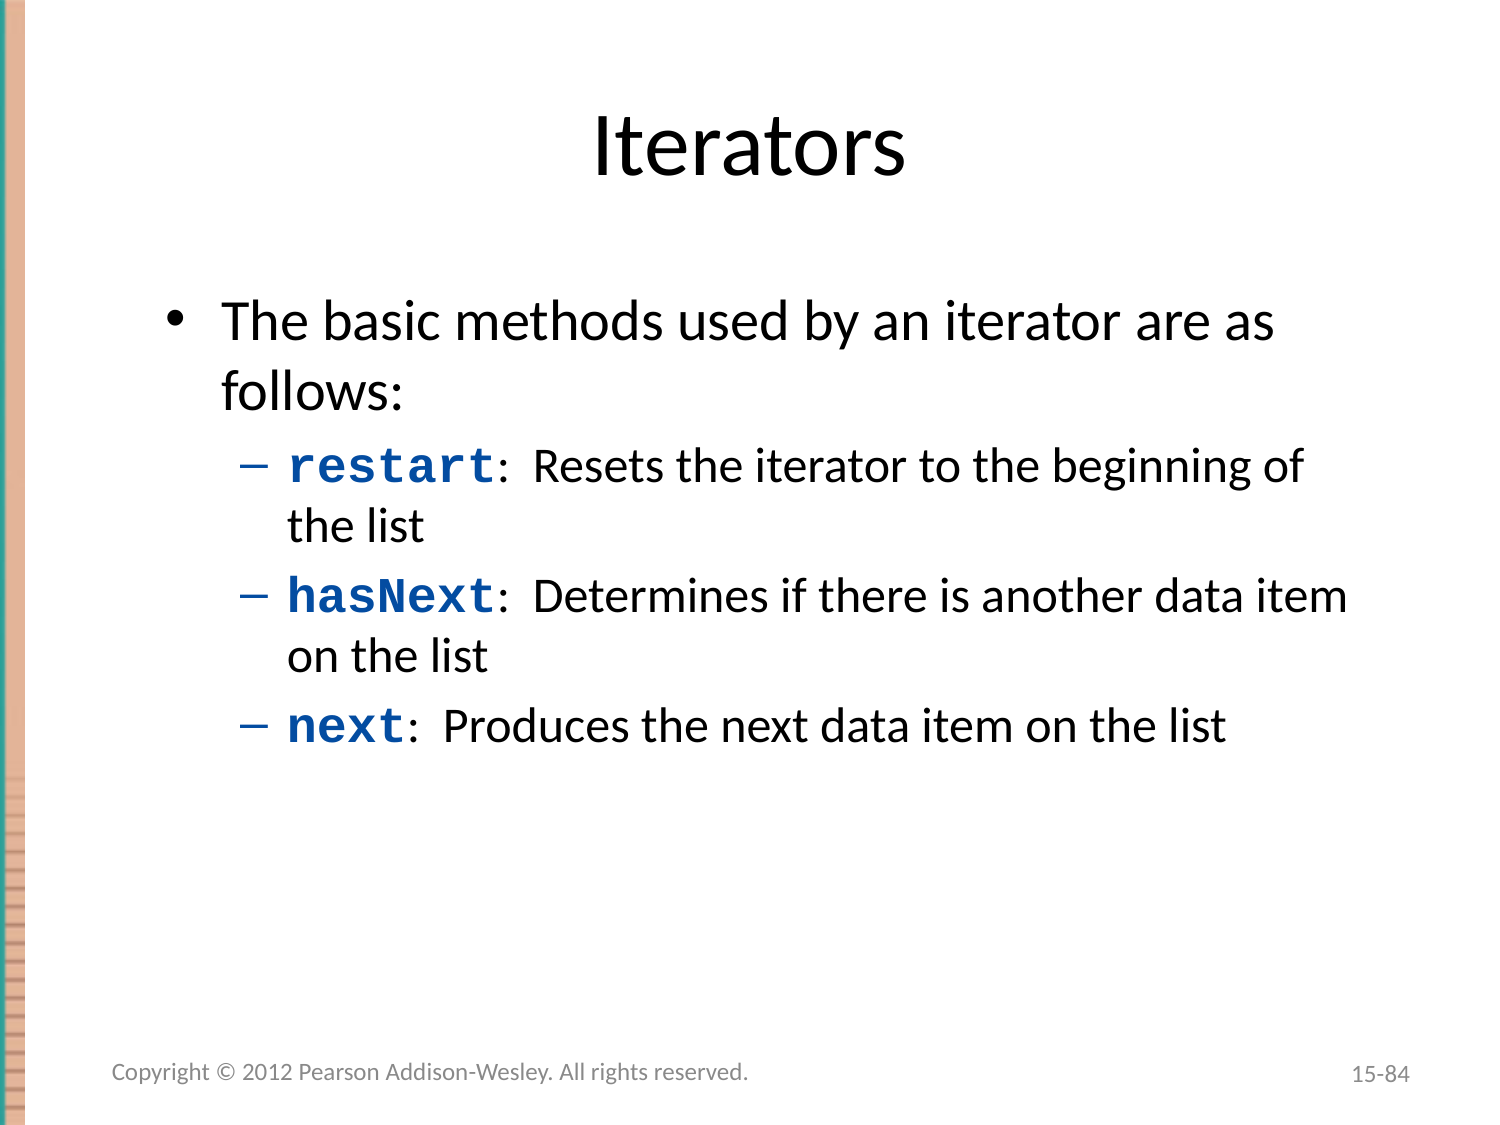

# Iterators
The basic methods used by an iterator are as follows:
restart:  Resets the iterator to the beginning of the list
hasNext:  Determines if there is another data item on the list
next:  Produces the next data item on the list
Copyright © 2012 Pearson Addison-Wesley. All rights reserved.
15-84